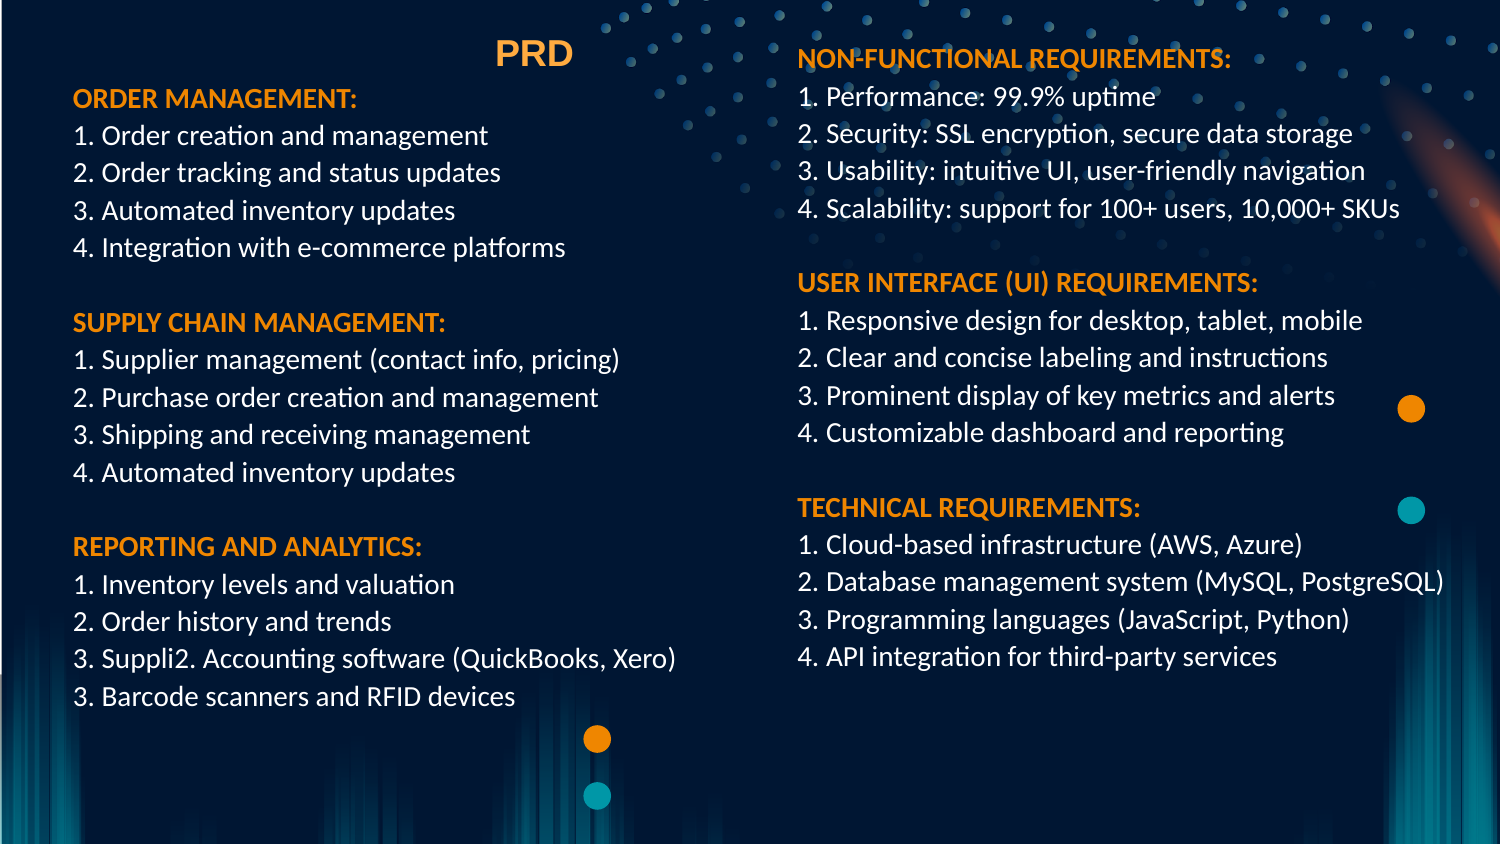

# PRD
NON-FUNCTIONAL REQUIREMENTS:
1. Performance: 99.9% uptime
2. Security: SSL encryption, secure data storage
3. Usability: intuitive UI, user-friendly navigation
4. Scalability: support for 100+ users, 10,000+ SKUs

USER INTERFACE (UI) REQUIREMENTS:
1. Responsive design for desktop, tablet, mobile
2. Clear and concise labeling and instructions
3. Prominent display of key metrics and alerts
4. Customizable dashboard and reporting

TECHNICAL REQUIREMENTS:
1. Cloud-based infrastructure (AWS, Azure)
2. Database management system (MySQL, PostgreSQL)
3. Programming languages (JavaScript, Python)
4. API integration for third-party services

ORDER MANAGEMENT:
1. Order creation and management
2. Order tracking and status updates
3. Automated inventory updates
4. Integration with e-commerce platforms

SUPPLY CHAIN MANAGEMENT:
1. Supplier management (contact info, pricing)
2. Purchase order creation and management
3. Shipping and receiving management
4. Automated inventory updates

REPORTING AND ANALYTICS:
1. Inventory levels and valuation
2. Order history and trends
3. Suppli2. Accounting software (QuickBooks, Xero)
3. Barcode scanners and RFID devices